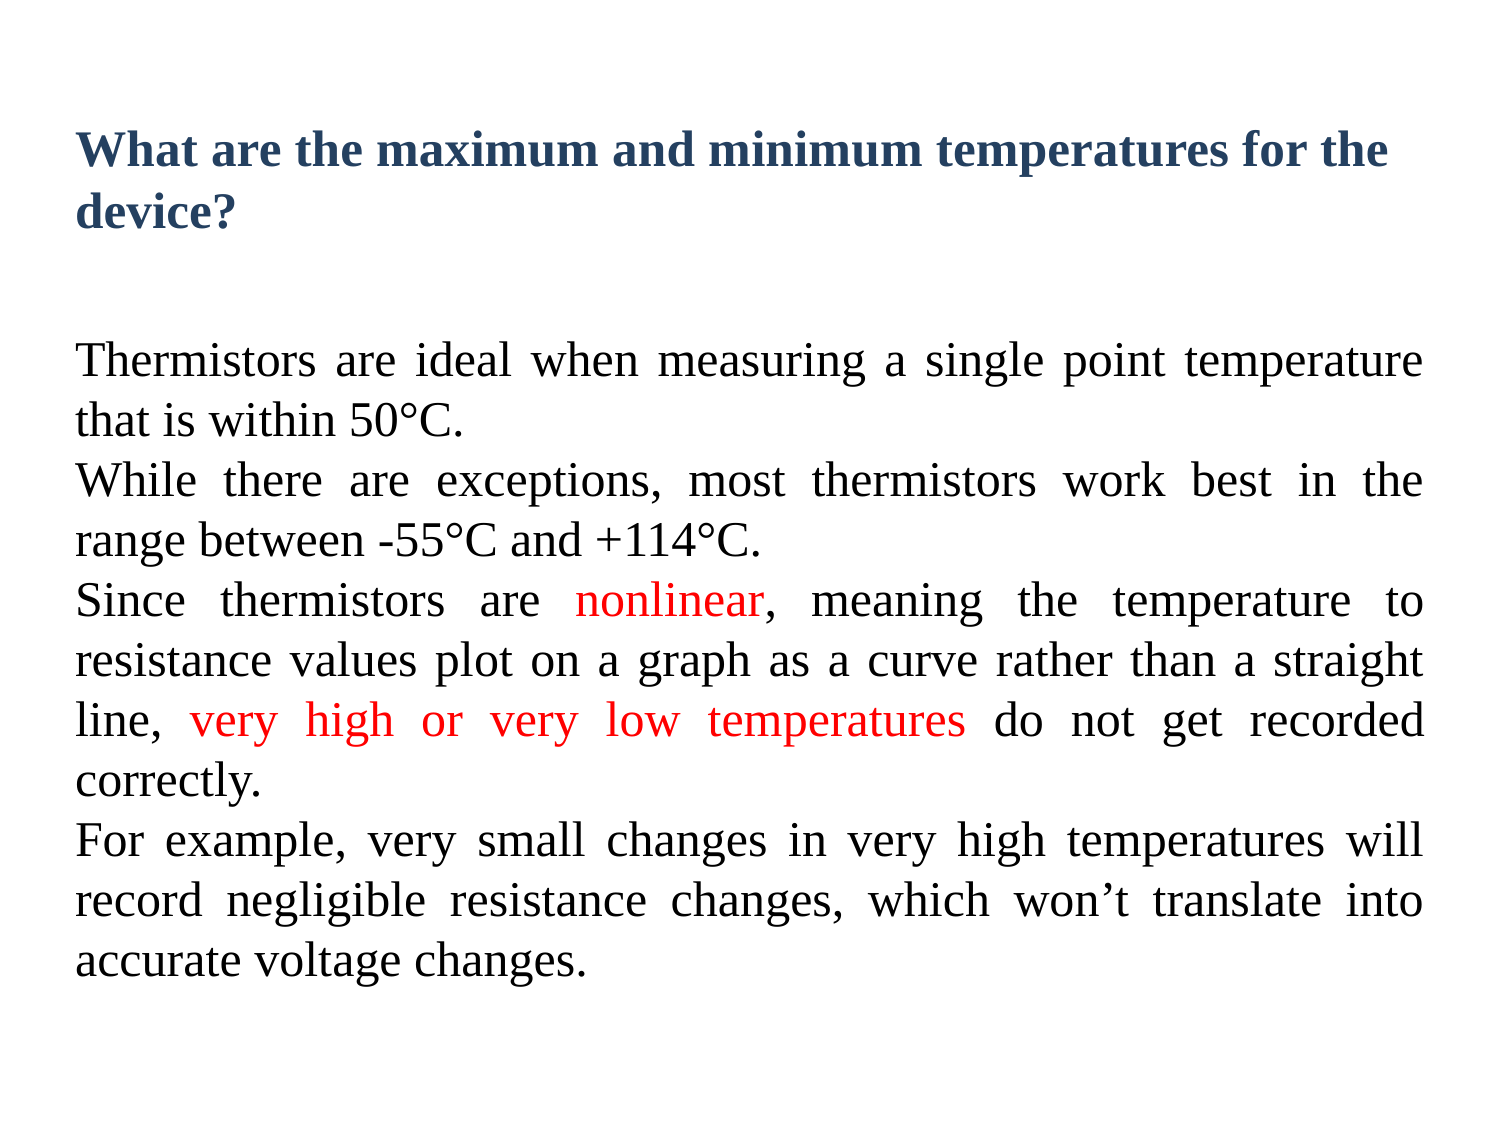

# What are the maximum and minimum temperatures for the device?
Thermistors are ideal when measuring a single point temperature that is within 50°C.
While there are exceptions, most thermistors work best in the range between -55°C and +114°C.
Since thermistors are nonlinear, meaning the temperature to resistance values plot on a graph as a curve rather than a straight line, very high or very low temperatures do not get recorded correctly.
For example, very small changes in very high temperatures will record negligible resistance changes, which won’t translate into accurate voltage changes.